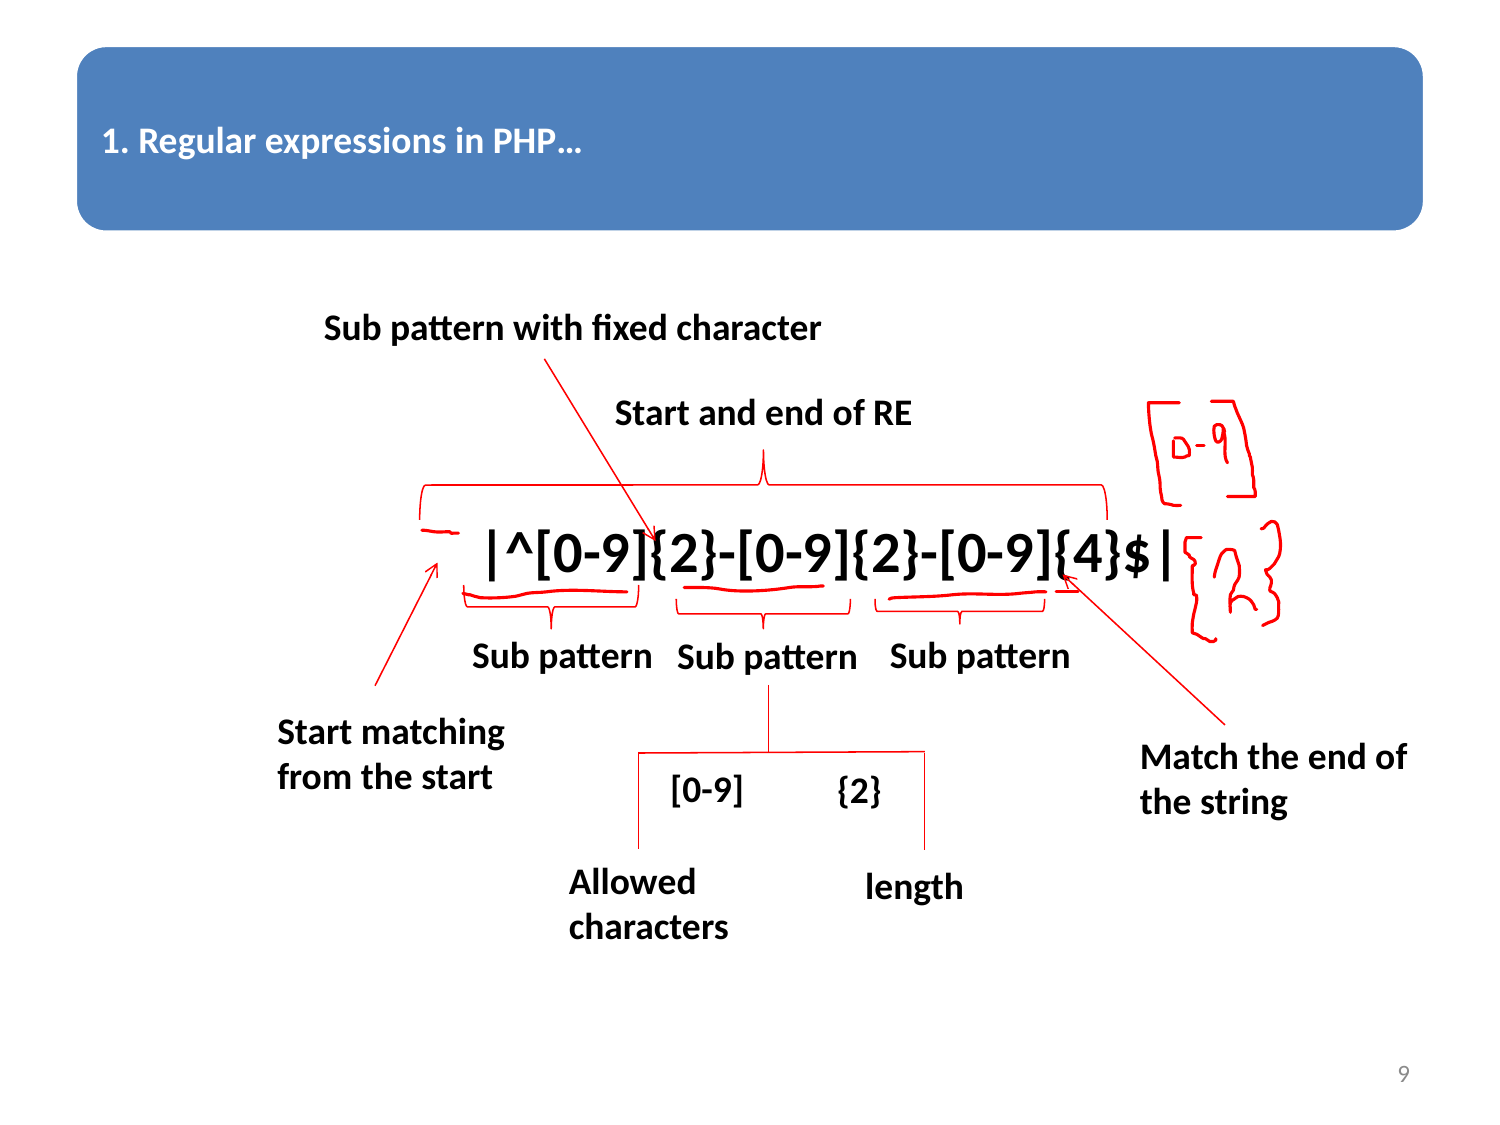

1. Regular expressions in PHP…

		 |^[0-9]{2}-[0-9]{2}-[0-9]{4}$|

Sub pattern with fixed character
Start and end of RE

Sub pattern
Sub pattern
Sub pattern
Start matching from the start
Match the end of the string
[0-9]
{2}
Allowed characters
length
9